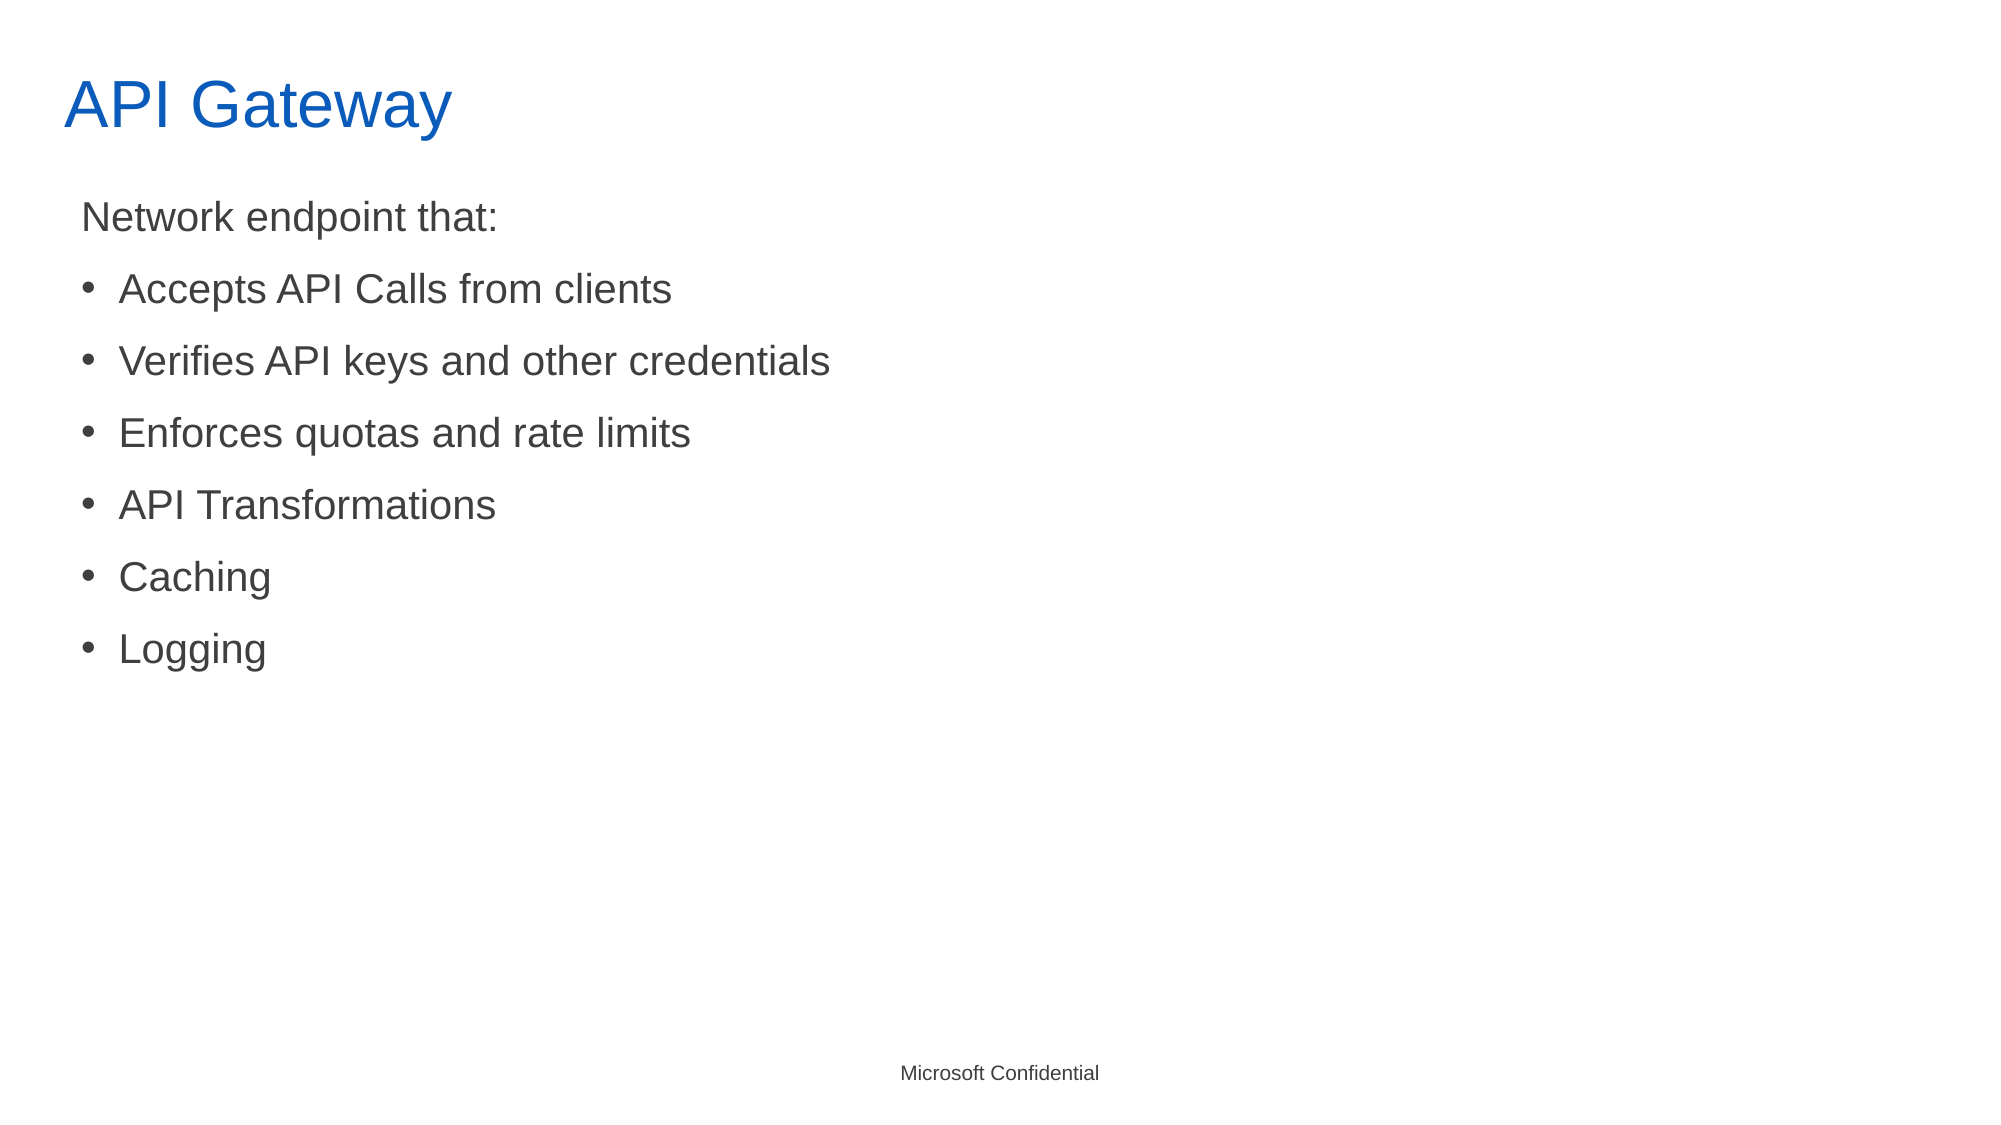

# API Gateway
Network endpoint that:
Accepts API Calls from clients
Verifies API keys and other credentials
Enforces quotas and rate limits
API Transformations
Caching
Logging